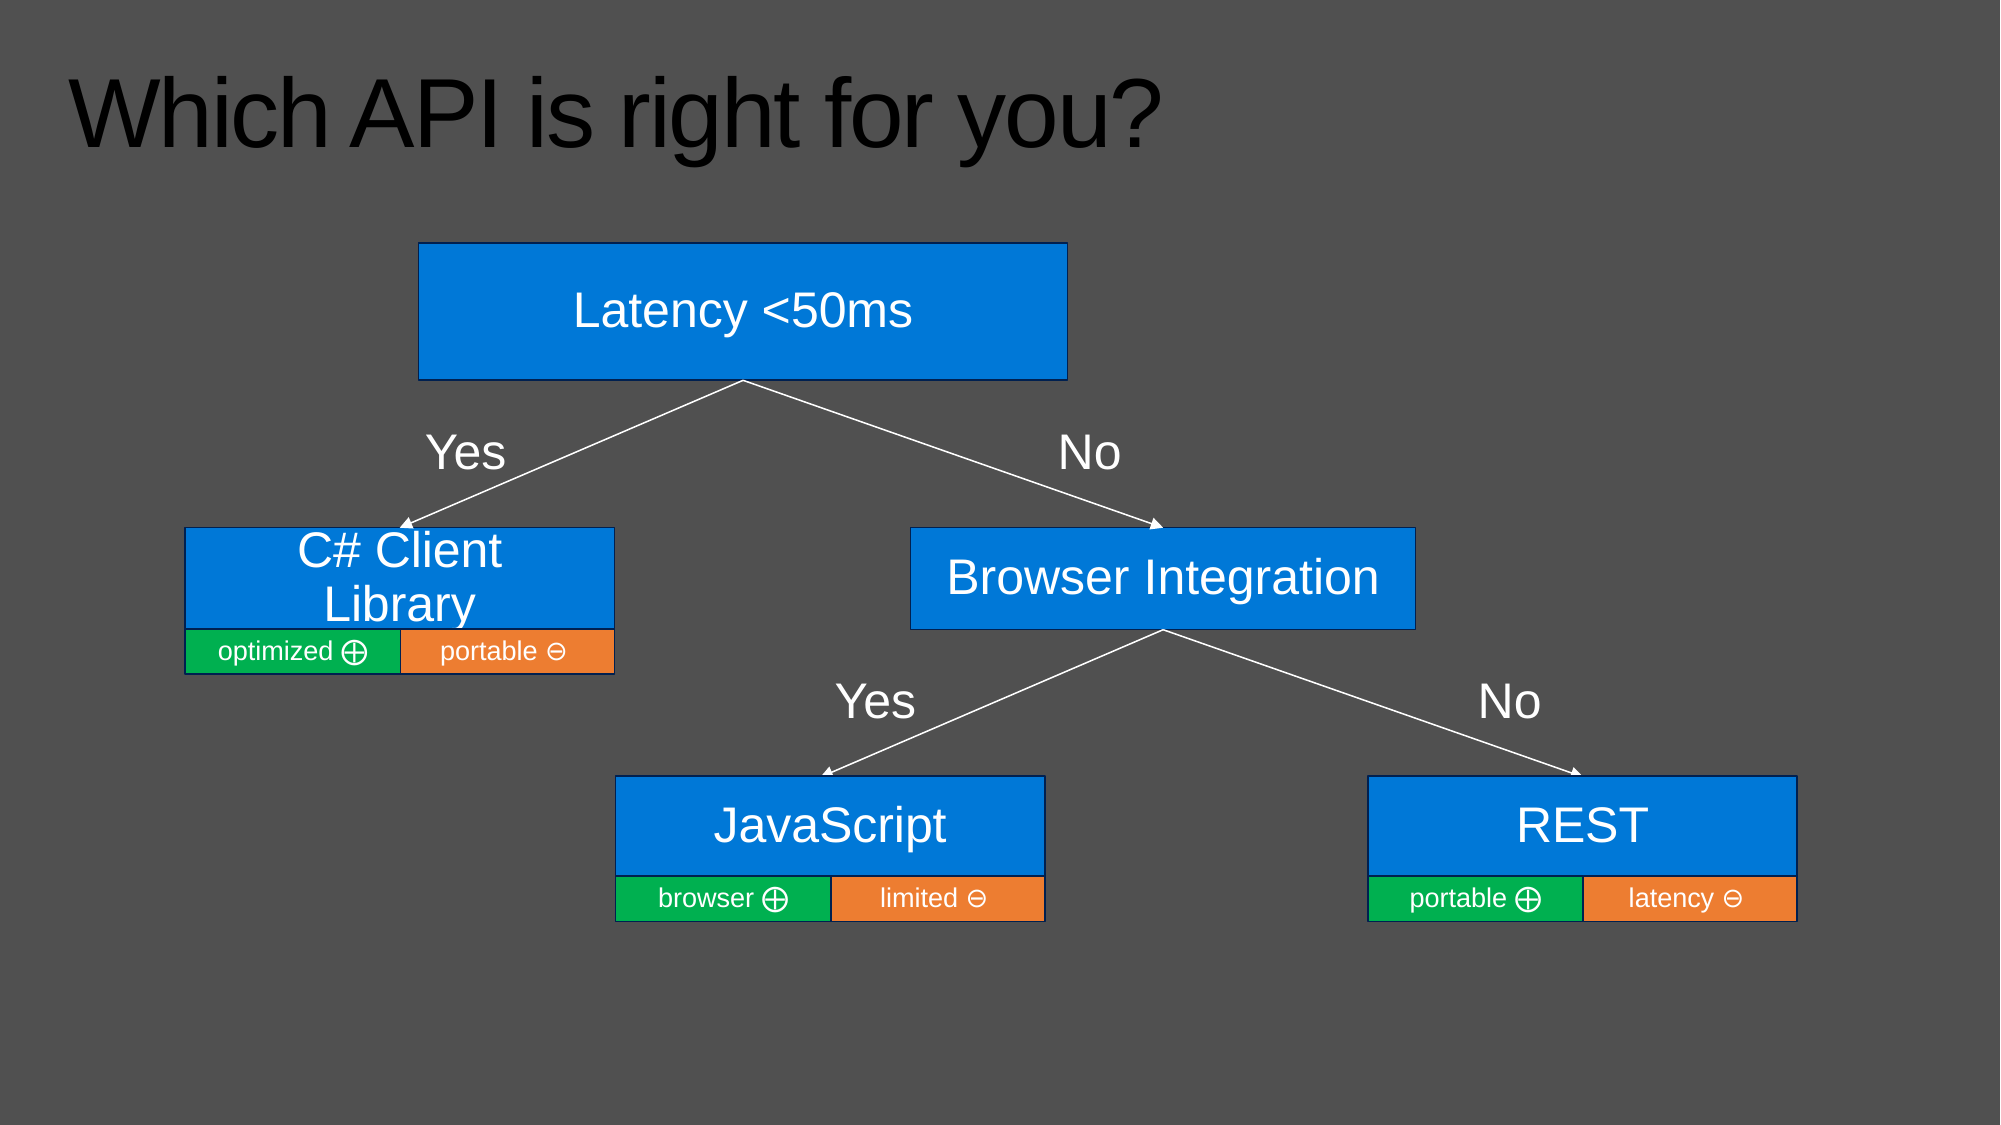

# Which API is right for you?
Latency <50ms
Yes
No
C# Client Library
Browser Integration
optimized ⨁
portable ⊖
Yes
No
JavaScript
REST
browser ⨁
limited ⊖
portable ⨁
latency ⊖